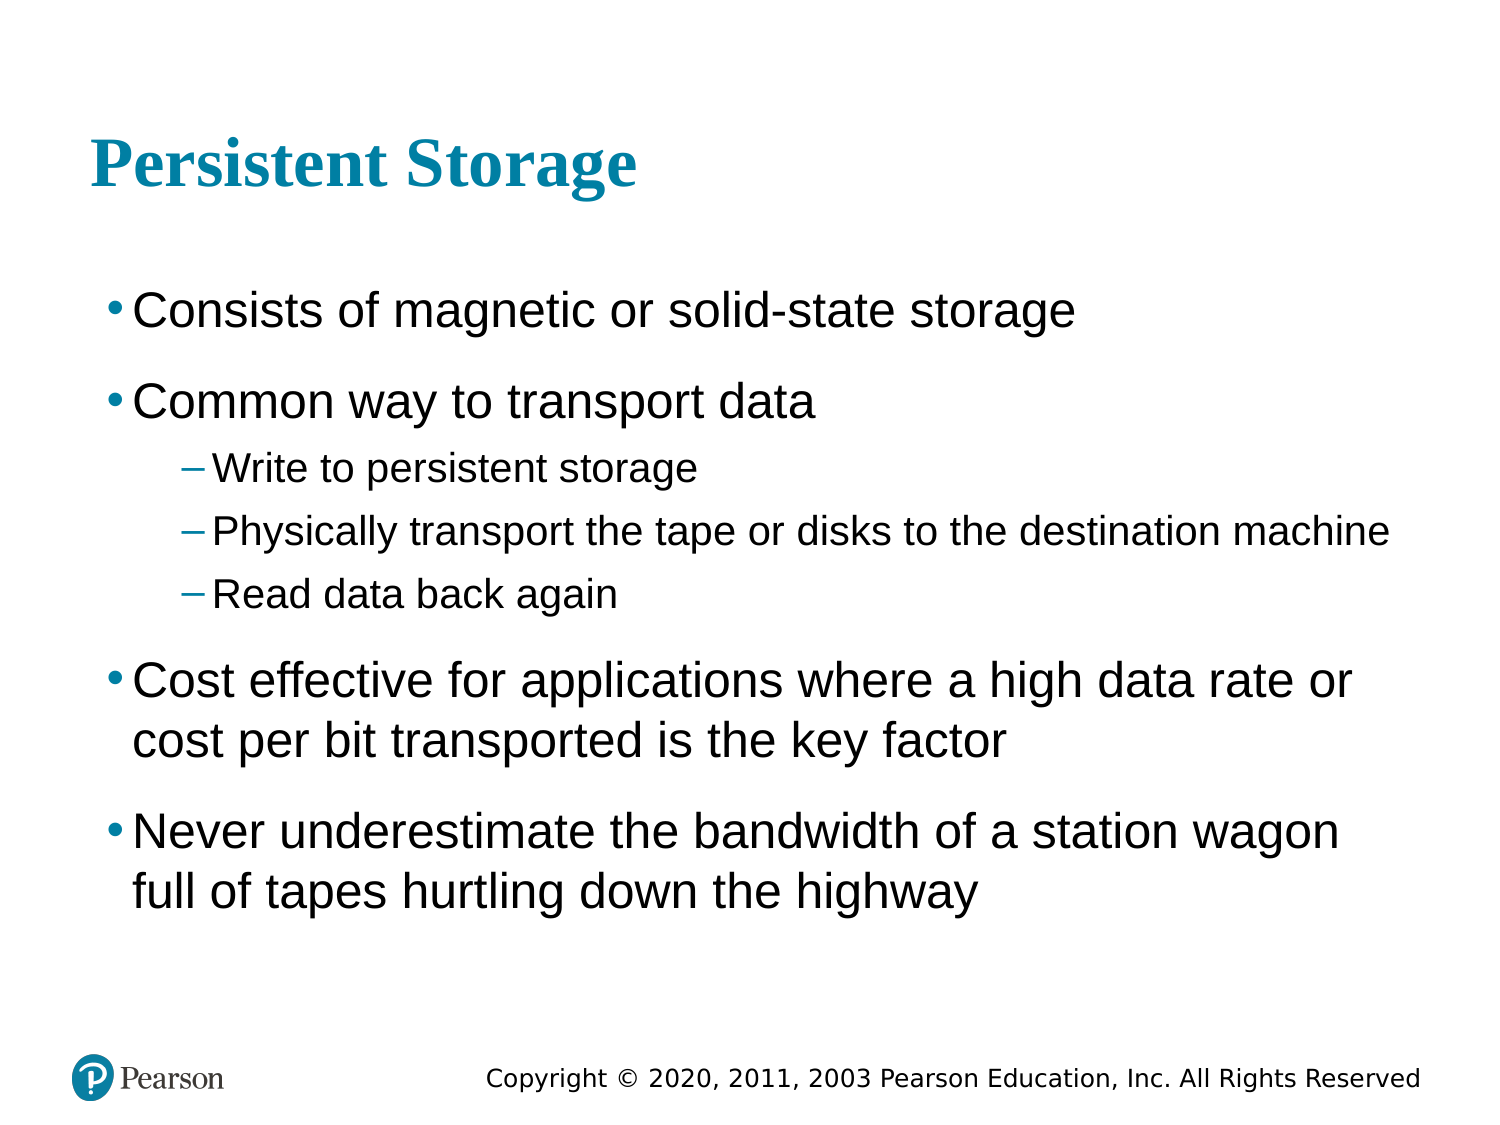

# Persistent Storage
Consists of magnetic or solid-state storage
Common way to transport data
Write to persistent storage
Physically transport the tape or disks to the destination machine
Read data back again
Cost effective for applications where a high data rate or cost per bit transported is the key factor
Never underestimate the bandwidth of a station wagon full of tapes hurtling down the highway